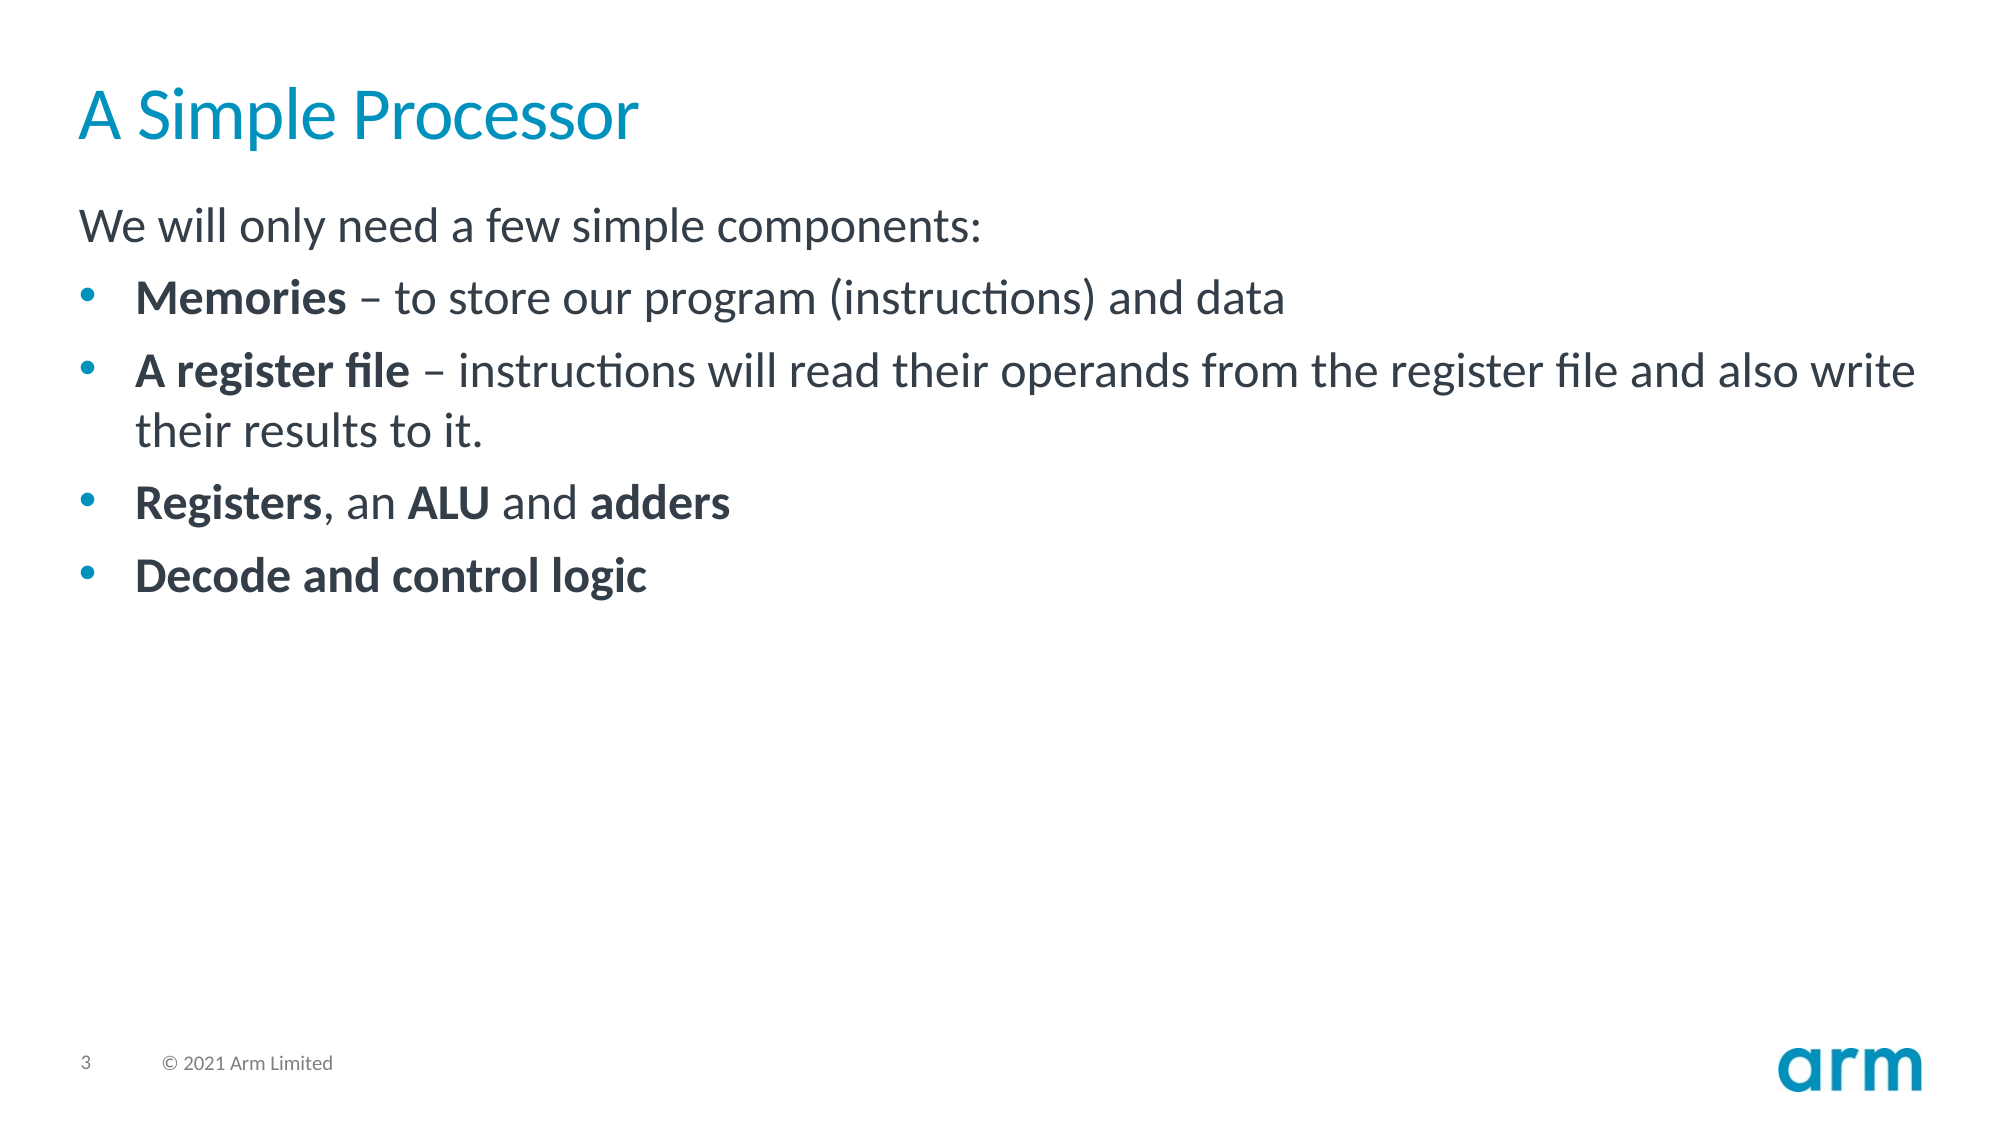

# A Simple Processor
We will only need a few simple components:
Memories – to store our program (instructions) and data
A register file – instructions will read their operands from the register file and also write their results to it.
Registers, an ALU and adders
Decode and control logic